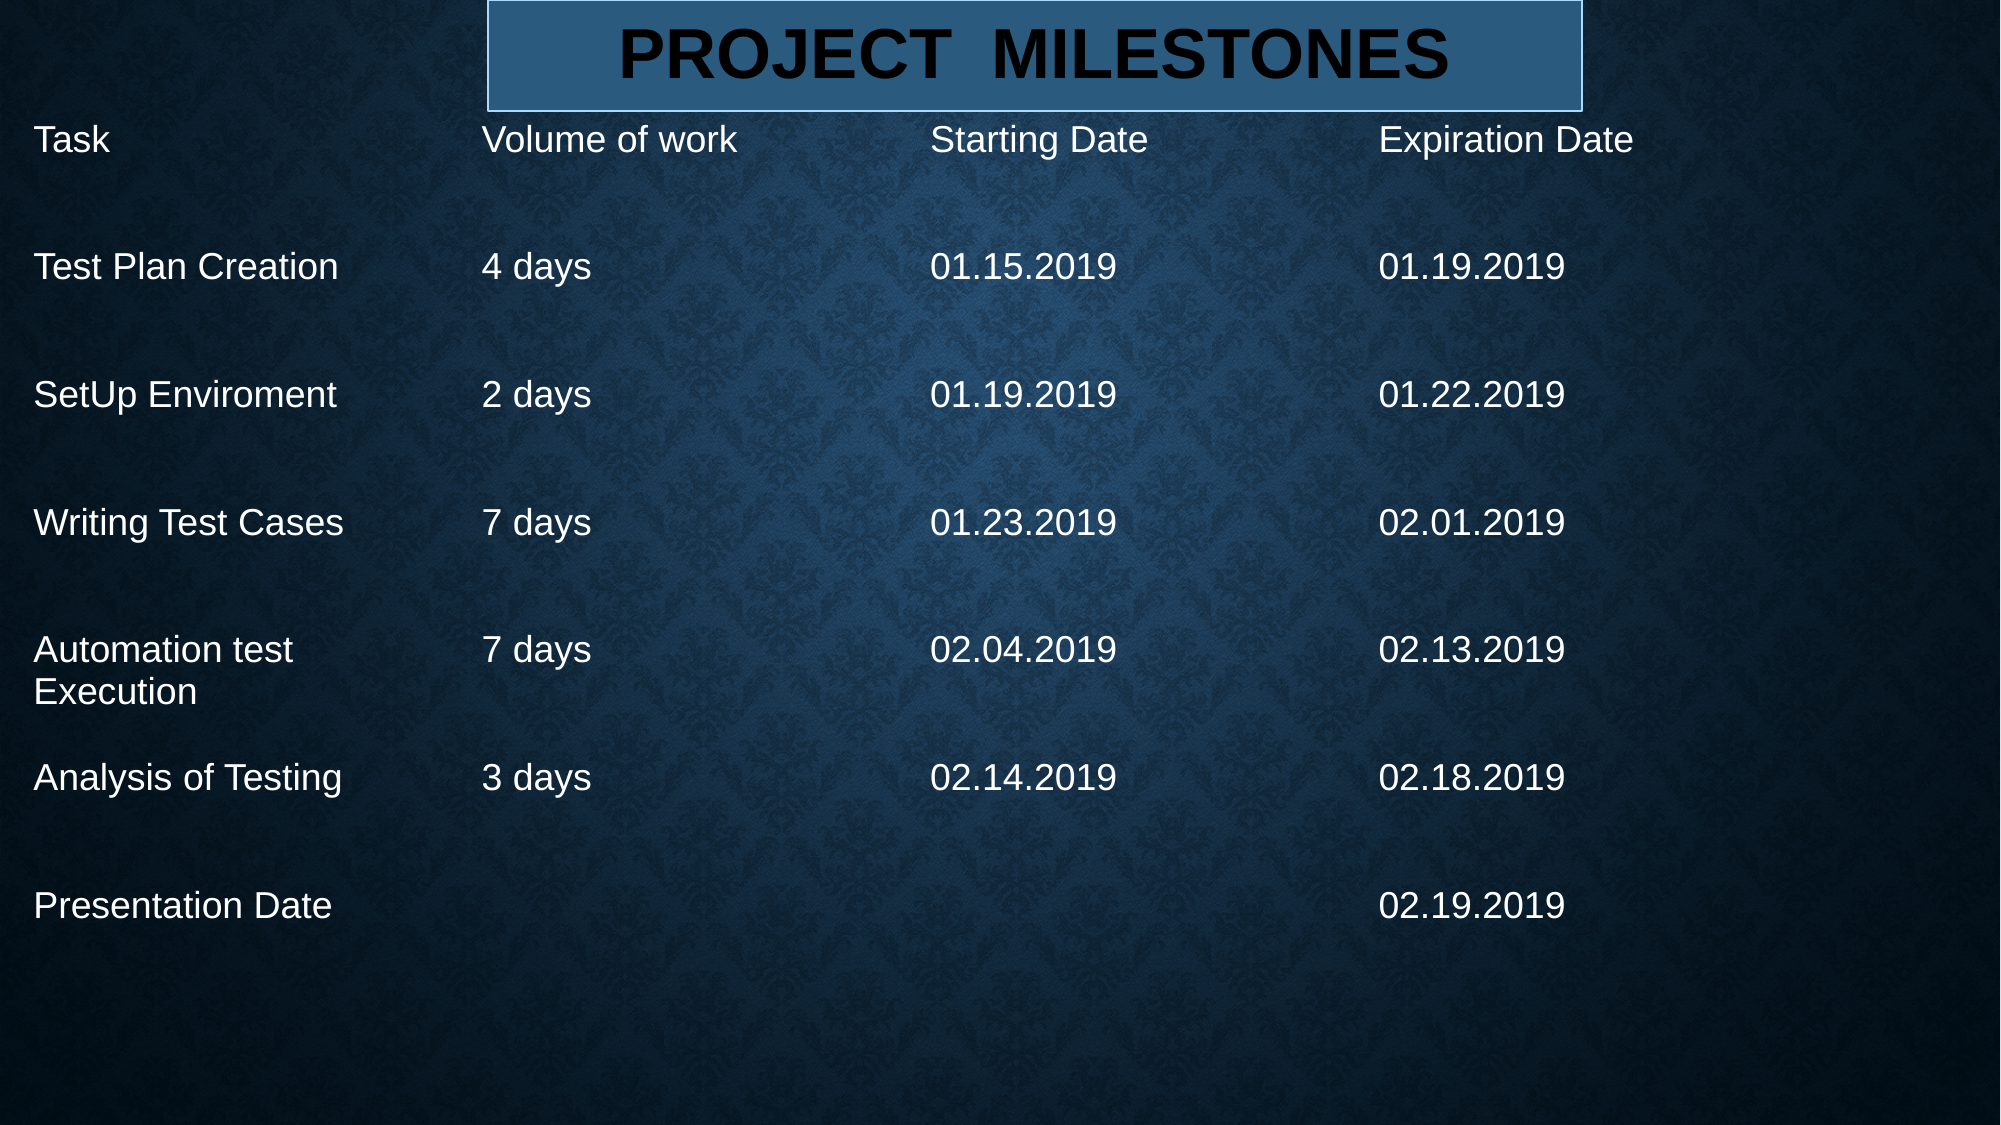

# PROJECT  milestoneS
| Task | Volume of work | Starting Date | Expiration Date |
| --- | --- | --- | --- |
| Test Plan Creation | 4 days | 01.15.2019 | 01.19.2019 |
| SetUp Enviroment | 2 days | 01.19.2019 | 01.22.2019 |
| Writing Test Cases | 7 days | 01.23.2019 | 02.01.2019 |
| Automation test Execution | 7 days | 02.04.2019 | 02.13.2019 |
| Analysis of Testing | 3 days | 02.14.2019 | 02.18.2019 |
| Presentation Date |  |  | 02.19.2019 |